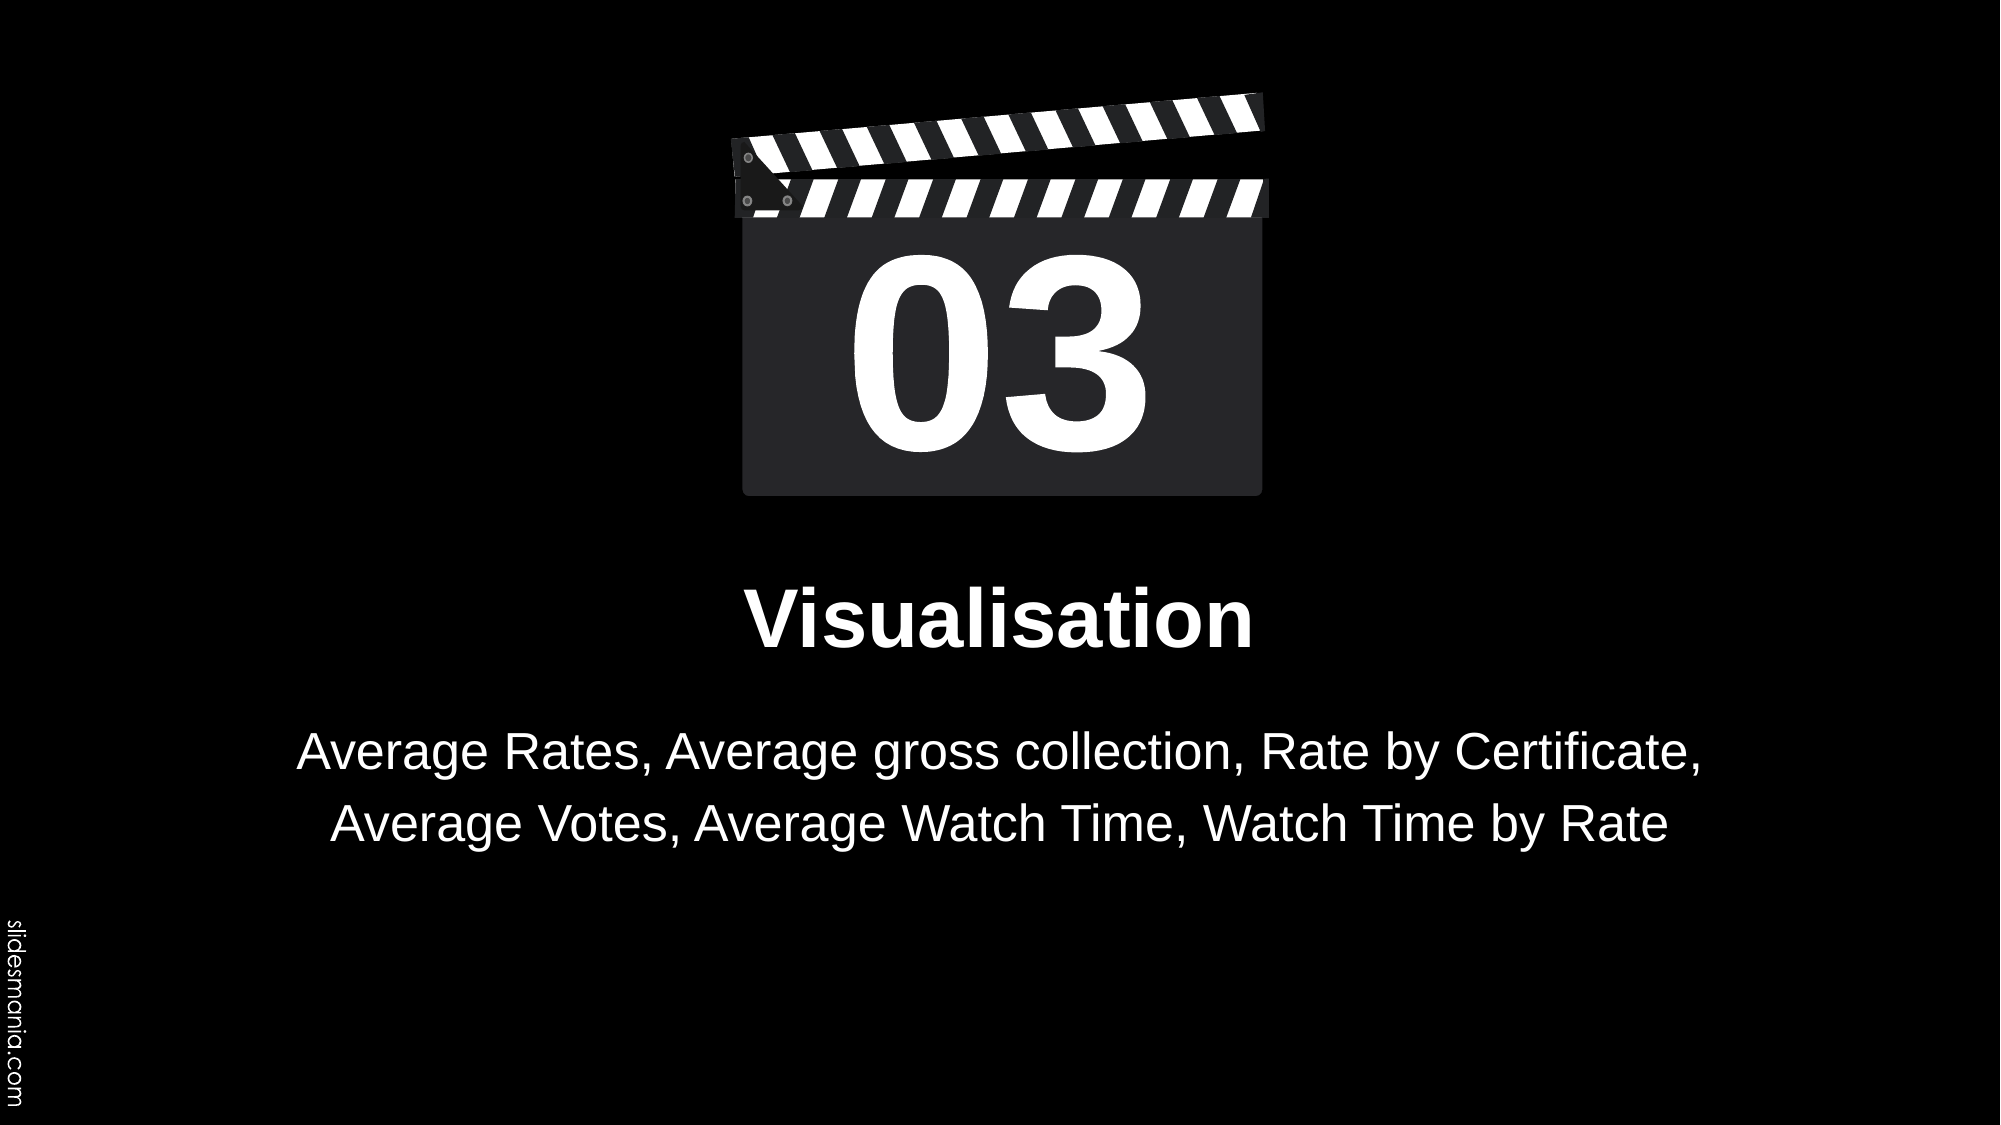

03
# Visualisation
Average Rates, Average gross collection, Rate by Certificate, Average Votes, Average Watch Time, Watch Time by Rate